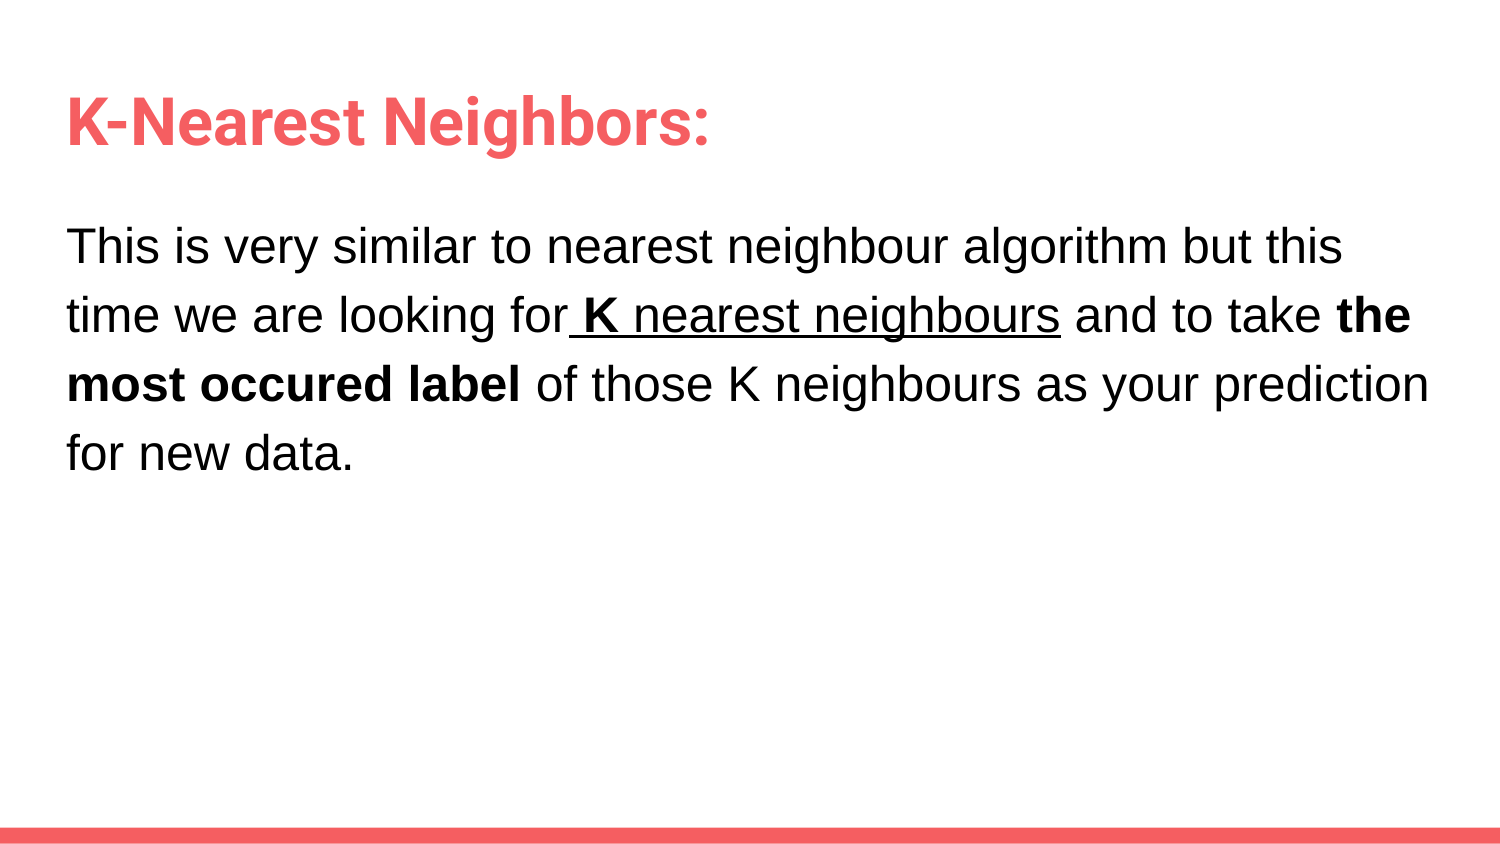

# K-Nearest Neighbors:
This is very similar to nearest neighbour algorithm but this time we are looking for K nearest neighbours and to take the most occured label of those K neighbours as your prediction for new data.